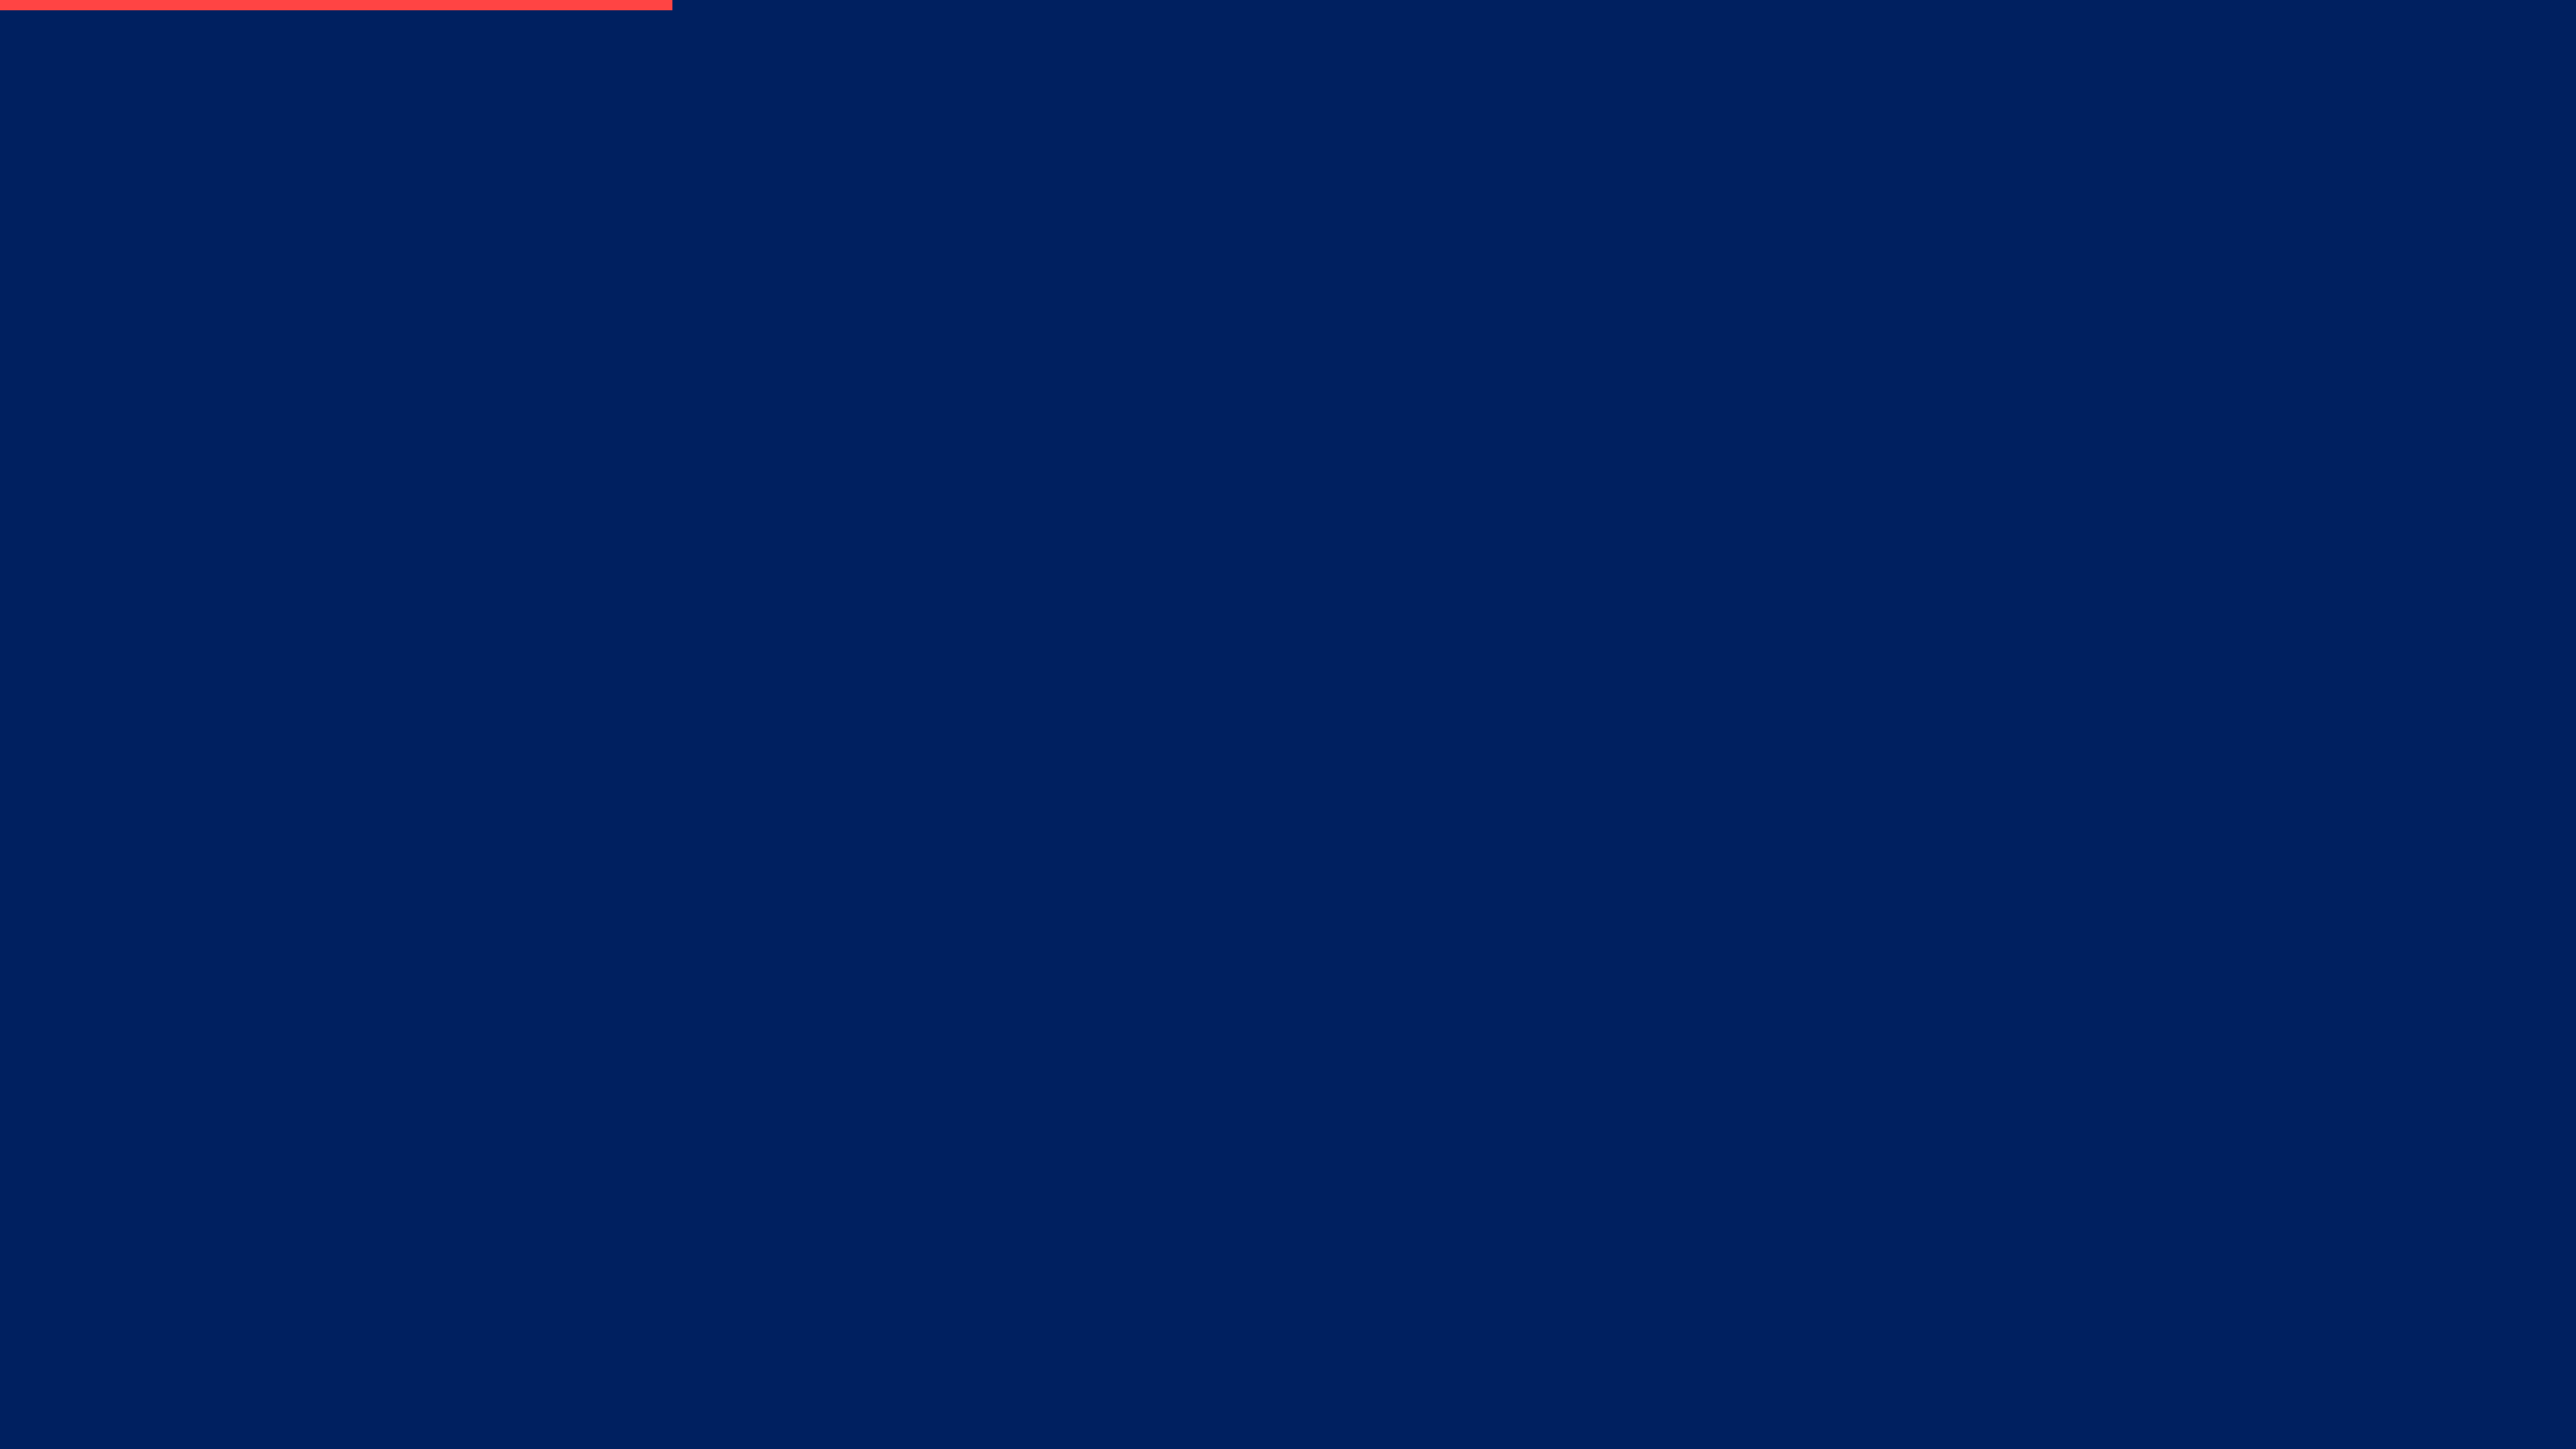

Cusrow Wadia Institue of Technology

Code
X

Code , Create , Connect

CodeX.DiGiTi.tech